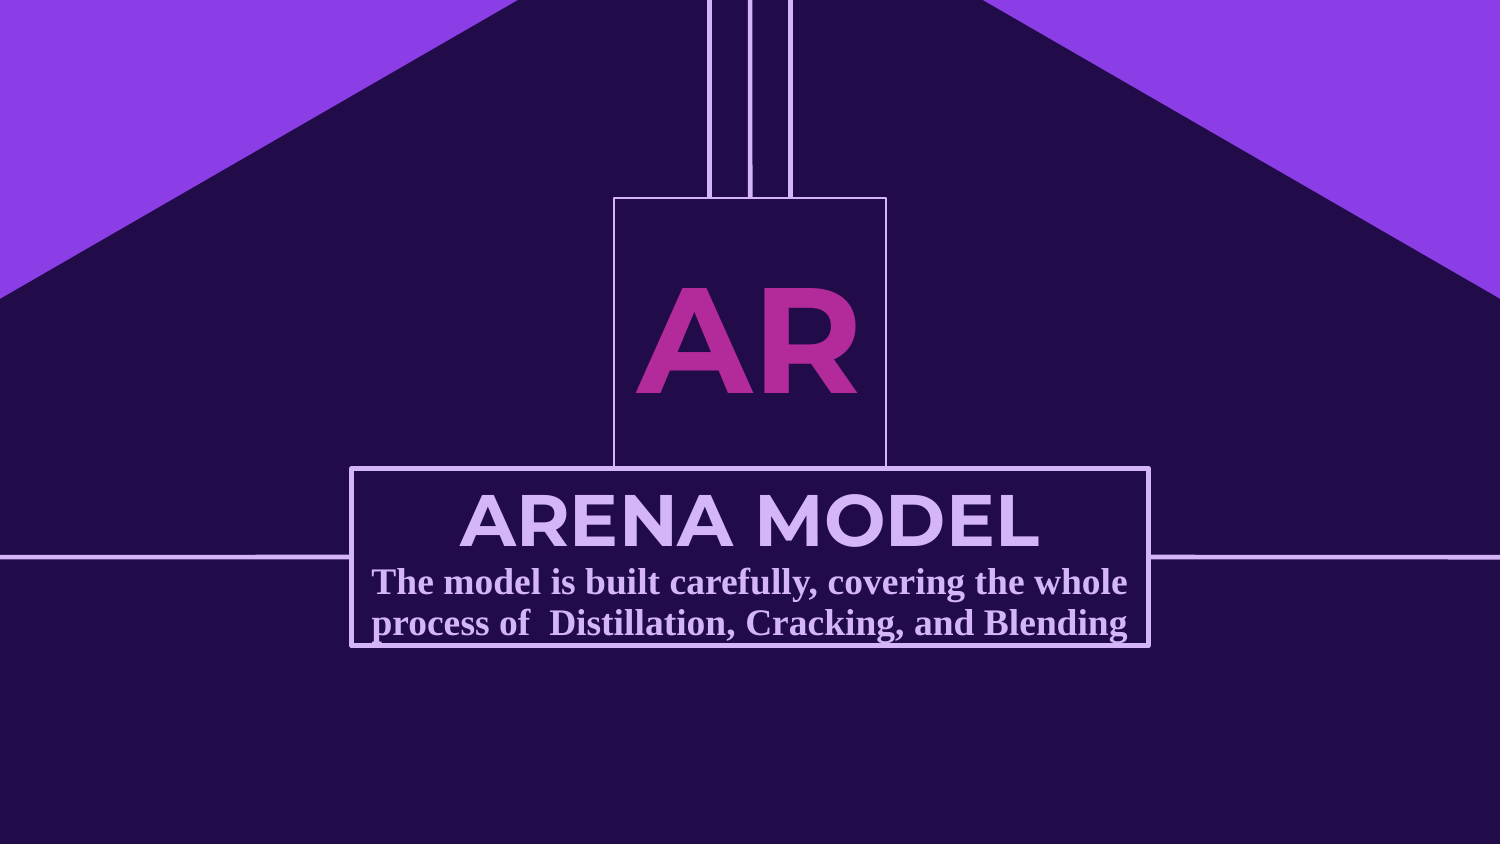

# AR
ARENA MODEL
The model is built carefully, covering the whole process of  Distillation, Cracking, and Blending